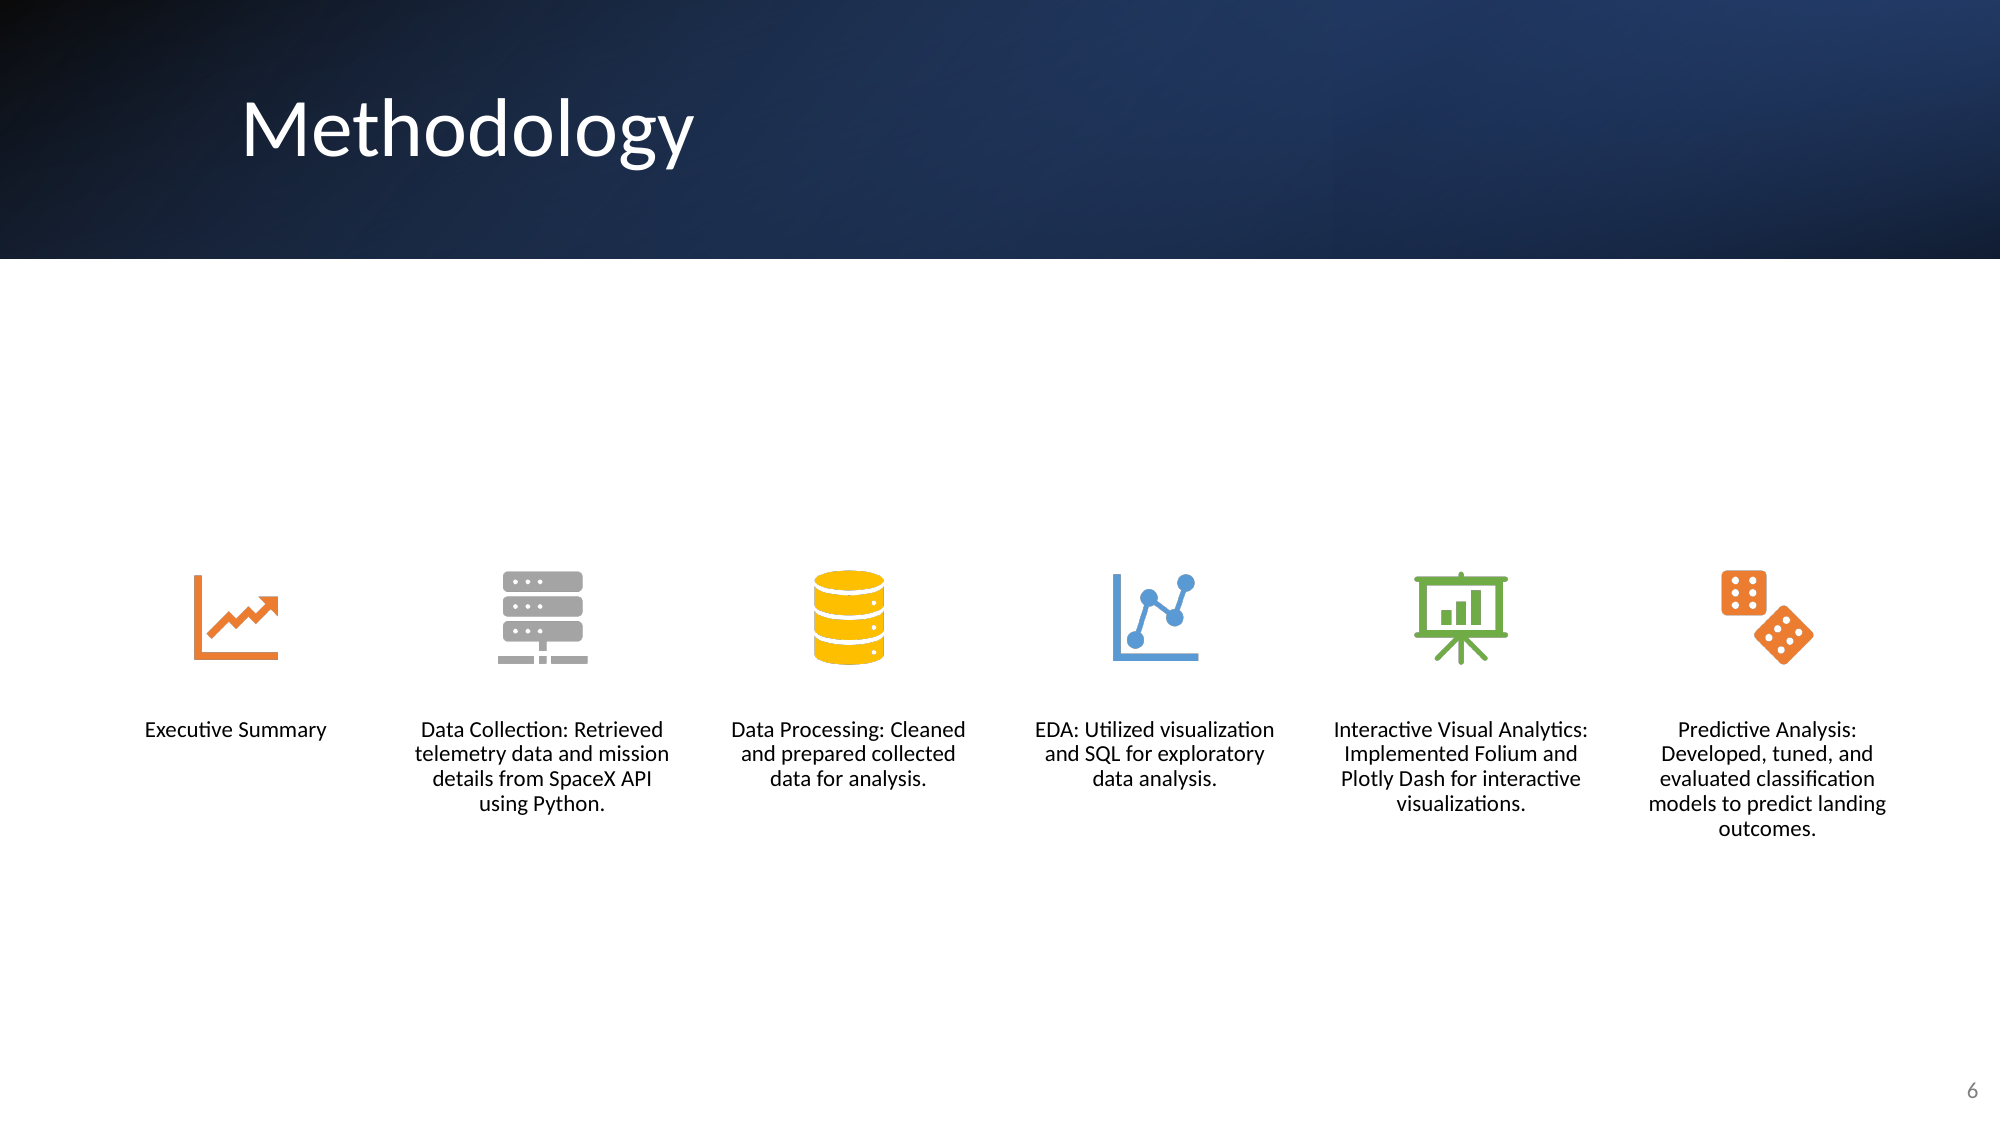

Methodology
Executive Summary
Data Collection: Retrieved telemetry data and mission details from SpaceX API using Python.
Data Processing: Cleaned and prepared collected data for analysis.
EDA: Utilized visualization and SQL for exploratory data analysis.
Interactive Visual Analytics: Implemented Folium and Plotly Dash for interactive visualizations.
Predictive Analysis: Developed, tuned, and evaluated classification models to predict landing outcomes.
6